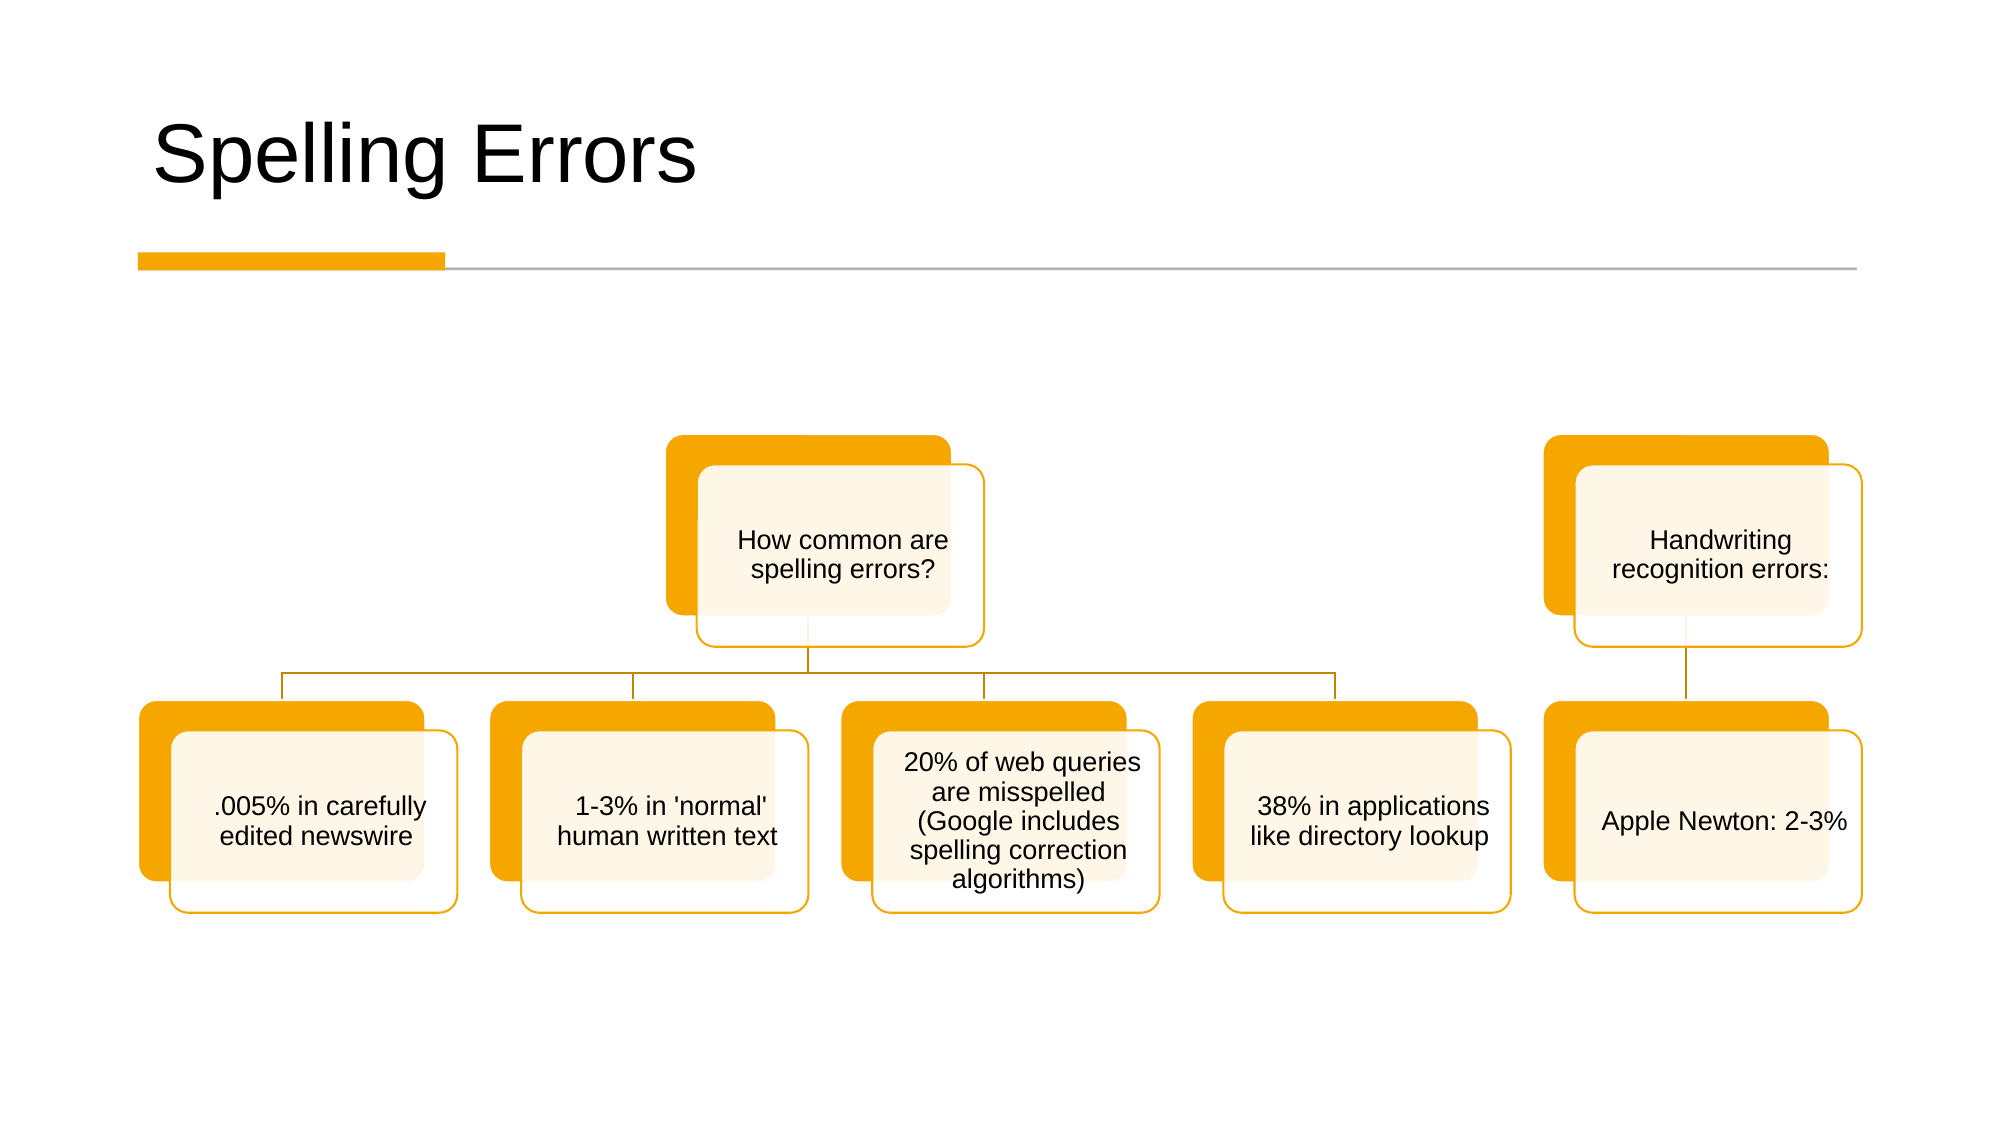

# Spelling Errors

How common are spelling errors?
 .005% in carefully edited newswire
 1-3% in 'normal' human written text
 20% of web queries are misspelled (Google includes spelling correction algorithms)
 38% in applications like directory lookup
Handwriting recognition errors:
 Apple Newton: 2-3%